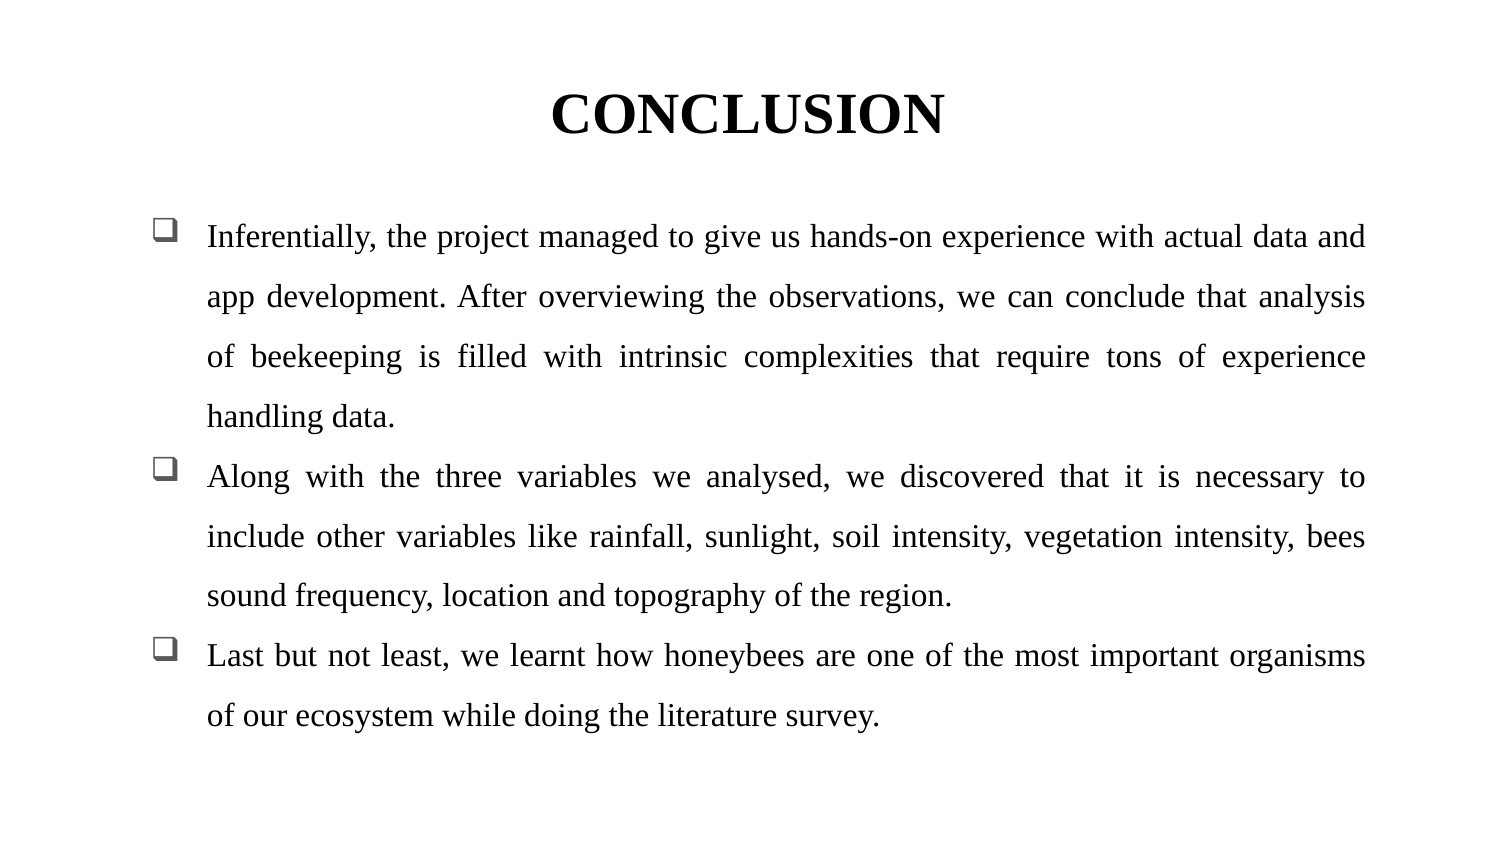

CONCLUSION
Inferentially, the project managed to give us hands-on experience with actual data and app development. After overviewing the observations, we can conclude that analysis of beekeeping is filled with intrinsic complexities that require tons of experience handling data.
Along with the three variables we analysed, we discovered that it is necessary to include other variables like rainfall, sunlight, soil intensity, vegetation intensity, bees sound frequency, location and topography of the region.
Last but not least, we learnt how honeybees are one of the most important organisms of our ecosystem while doing the literature survey.